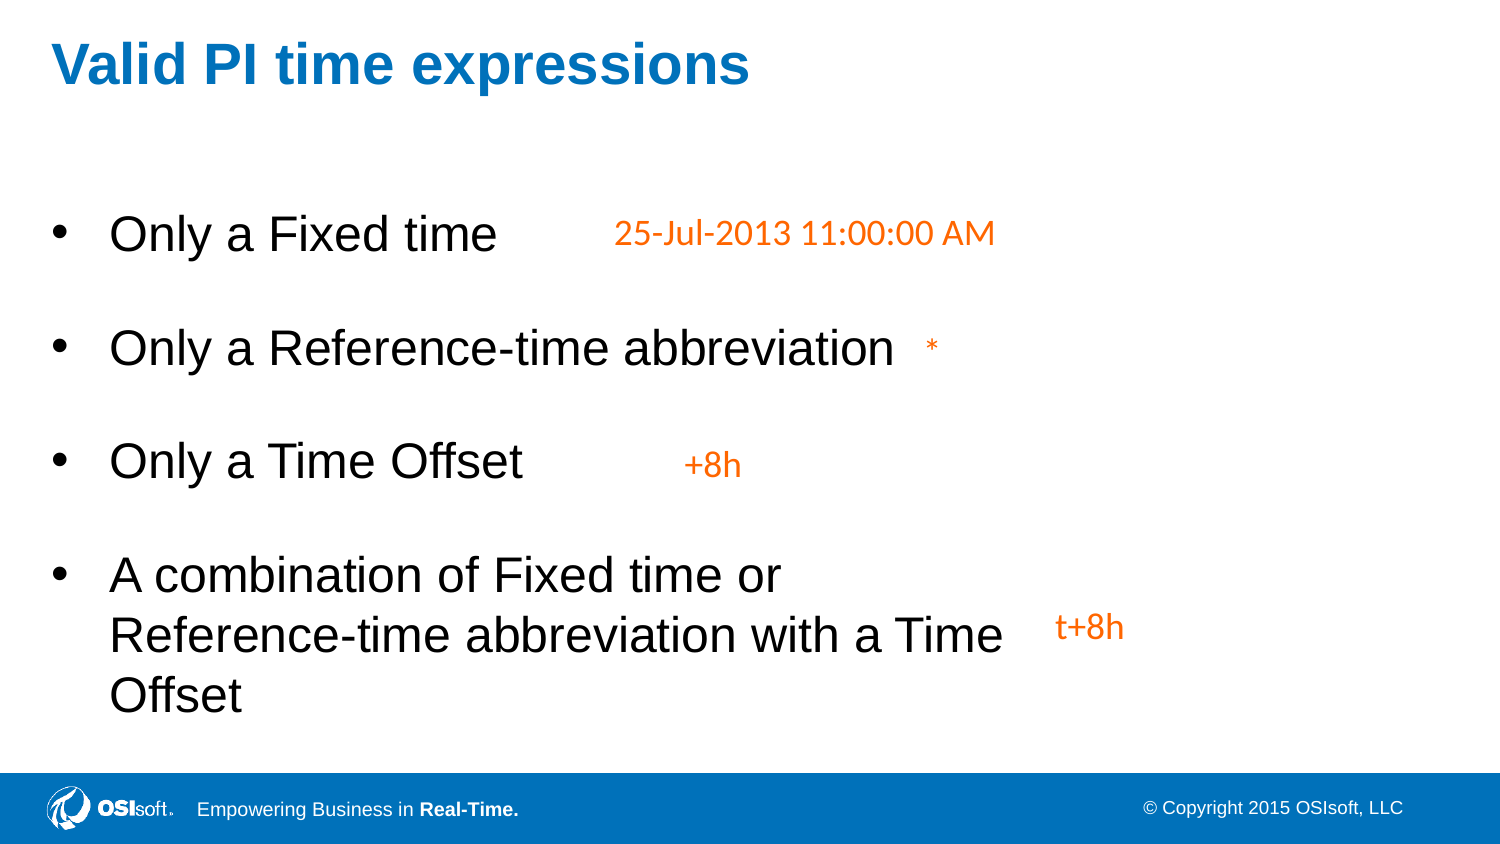

# Valid PI time expressions

Only a Fixed time
Only a Reference-time abbreviation
Only a Time Offset
A combination of Fixed time or Reference-time abbreviation with a Time Offset

25-Jul-2013 11:00:00 AM
*
+8h
t+8h